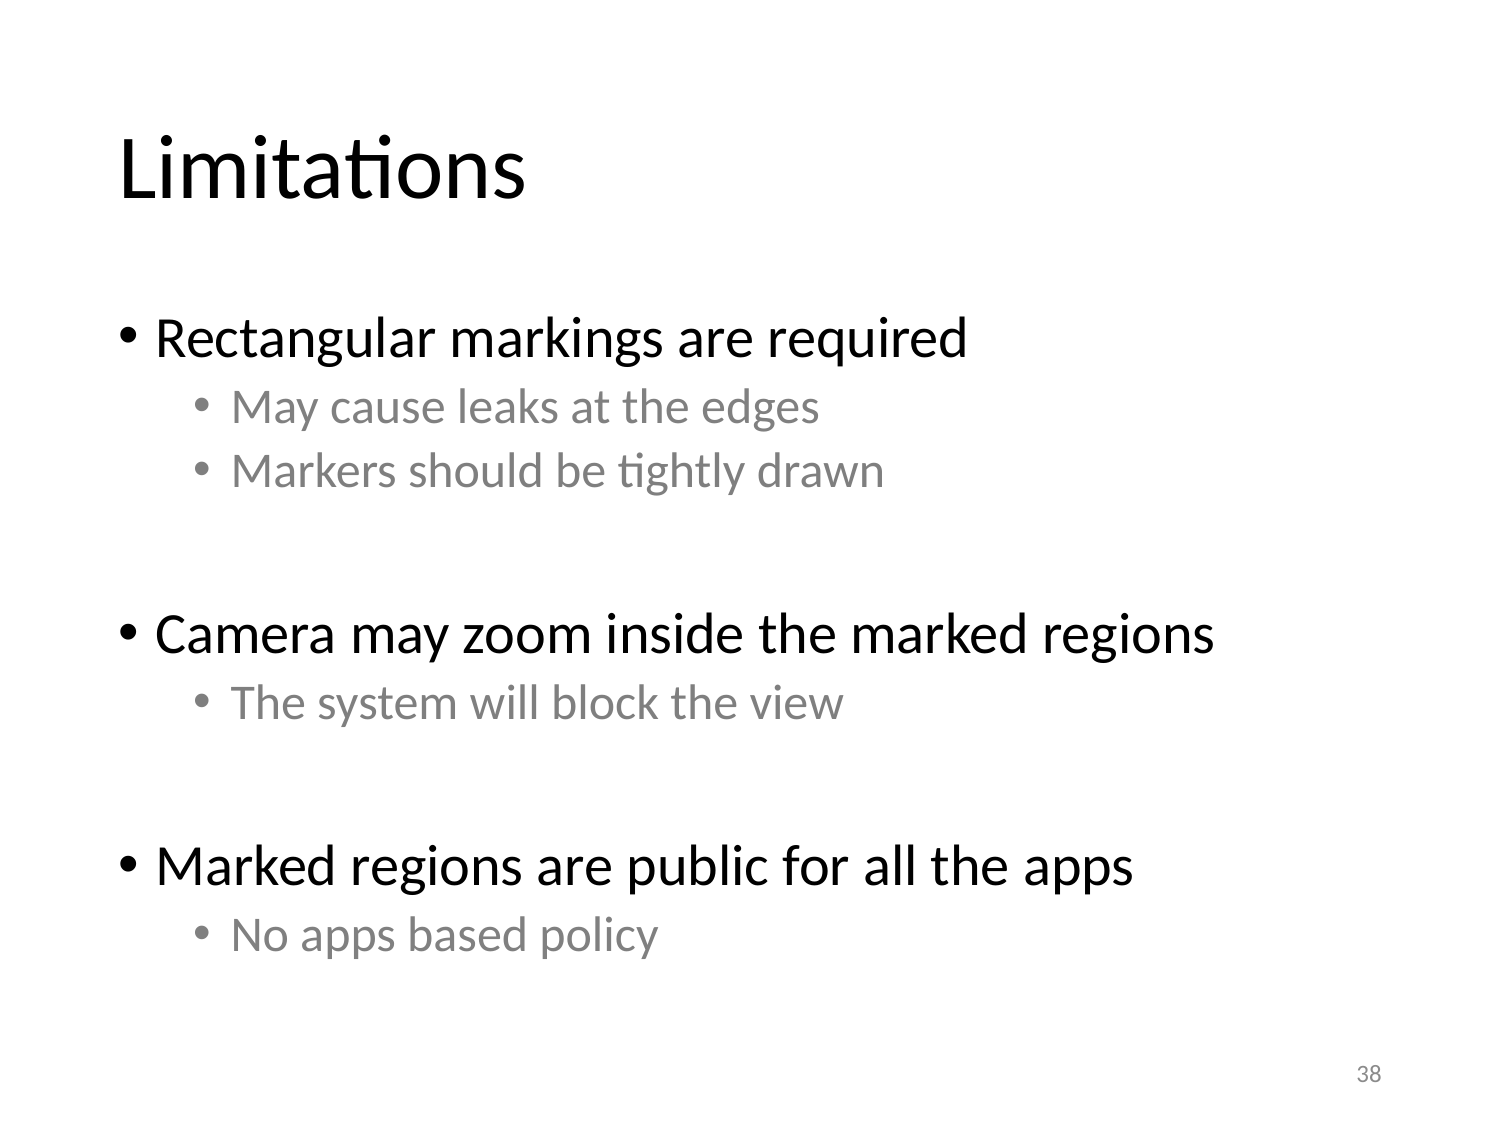

# Limitations
Rectangular markings are required
May cause leaks at the edges
Markers should be tightly drawn

Camera may zoom inside the marked regions
The system will block the view

Marked regions are public for all the apps
No apps based policy

38